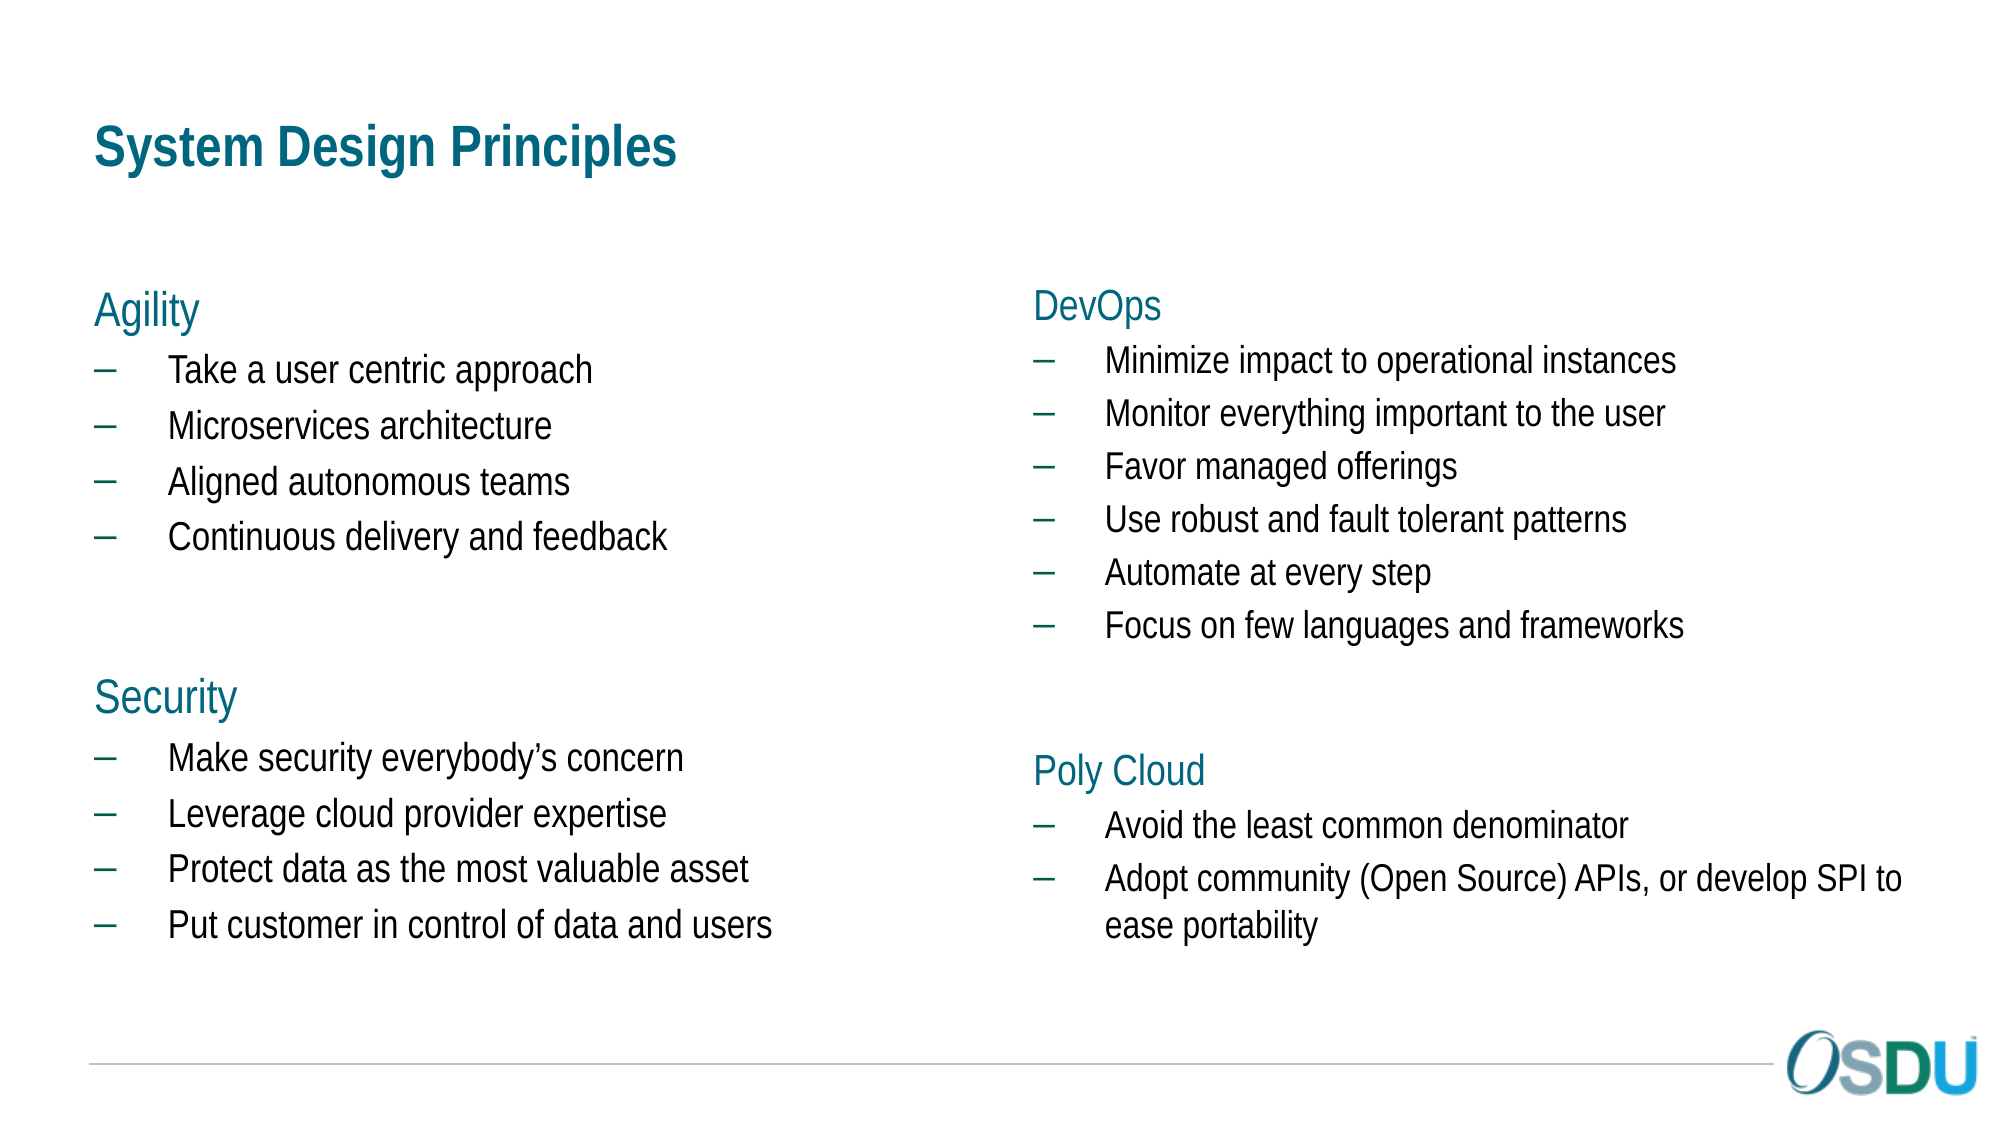

# System Design Principles
DevOps
Minimize impact to operational instances
Monitor everything important to the user
Favor managed offerings
Use robust and fault tolerant patterns
Automate at every step
Focus on few languages and frameworks

Poly Cloud
Avoid the least common denominator
Adopt community (Open Source) APIs, or develop SPI to ease portability
Agility
Take a user centric approach
Microservices architecture
Aligned autonomous teams
Continuous delivery and feedback

Security
Make security everybody’s concern
Leverage cloud provider expertise
Protect data as the most valuable asset
Put customer in control of data and users